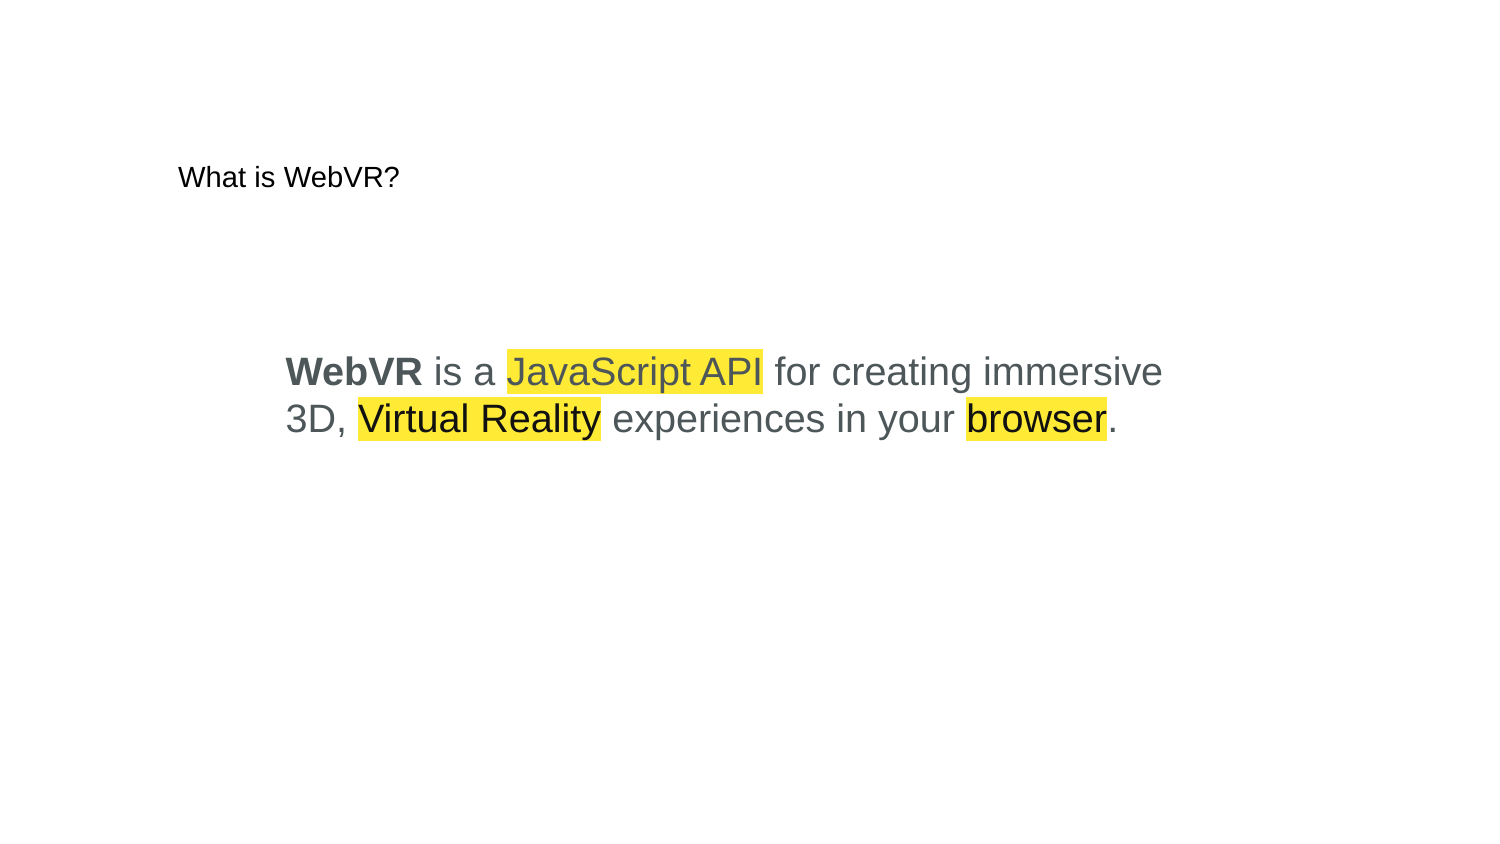

What is WebVR?
WebVR is a JavaScript API for creating immersive 3D, Virtual Reality experiences in your browser.